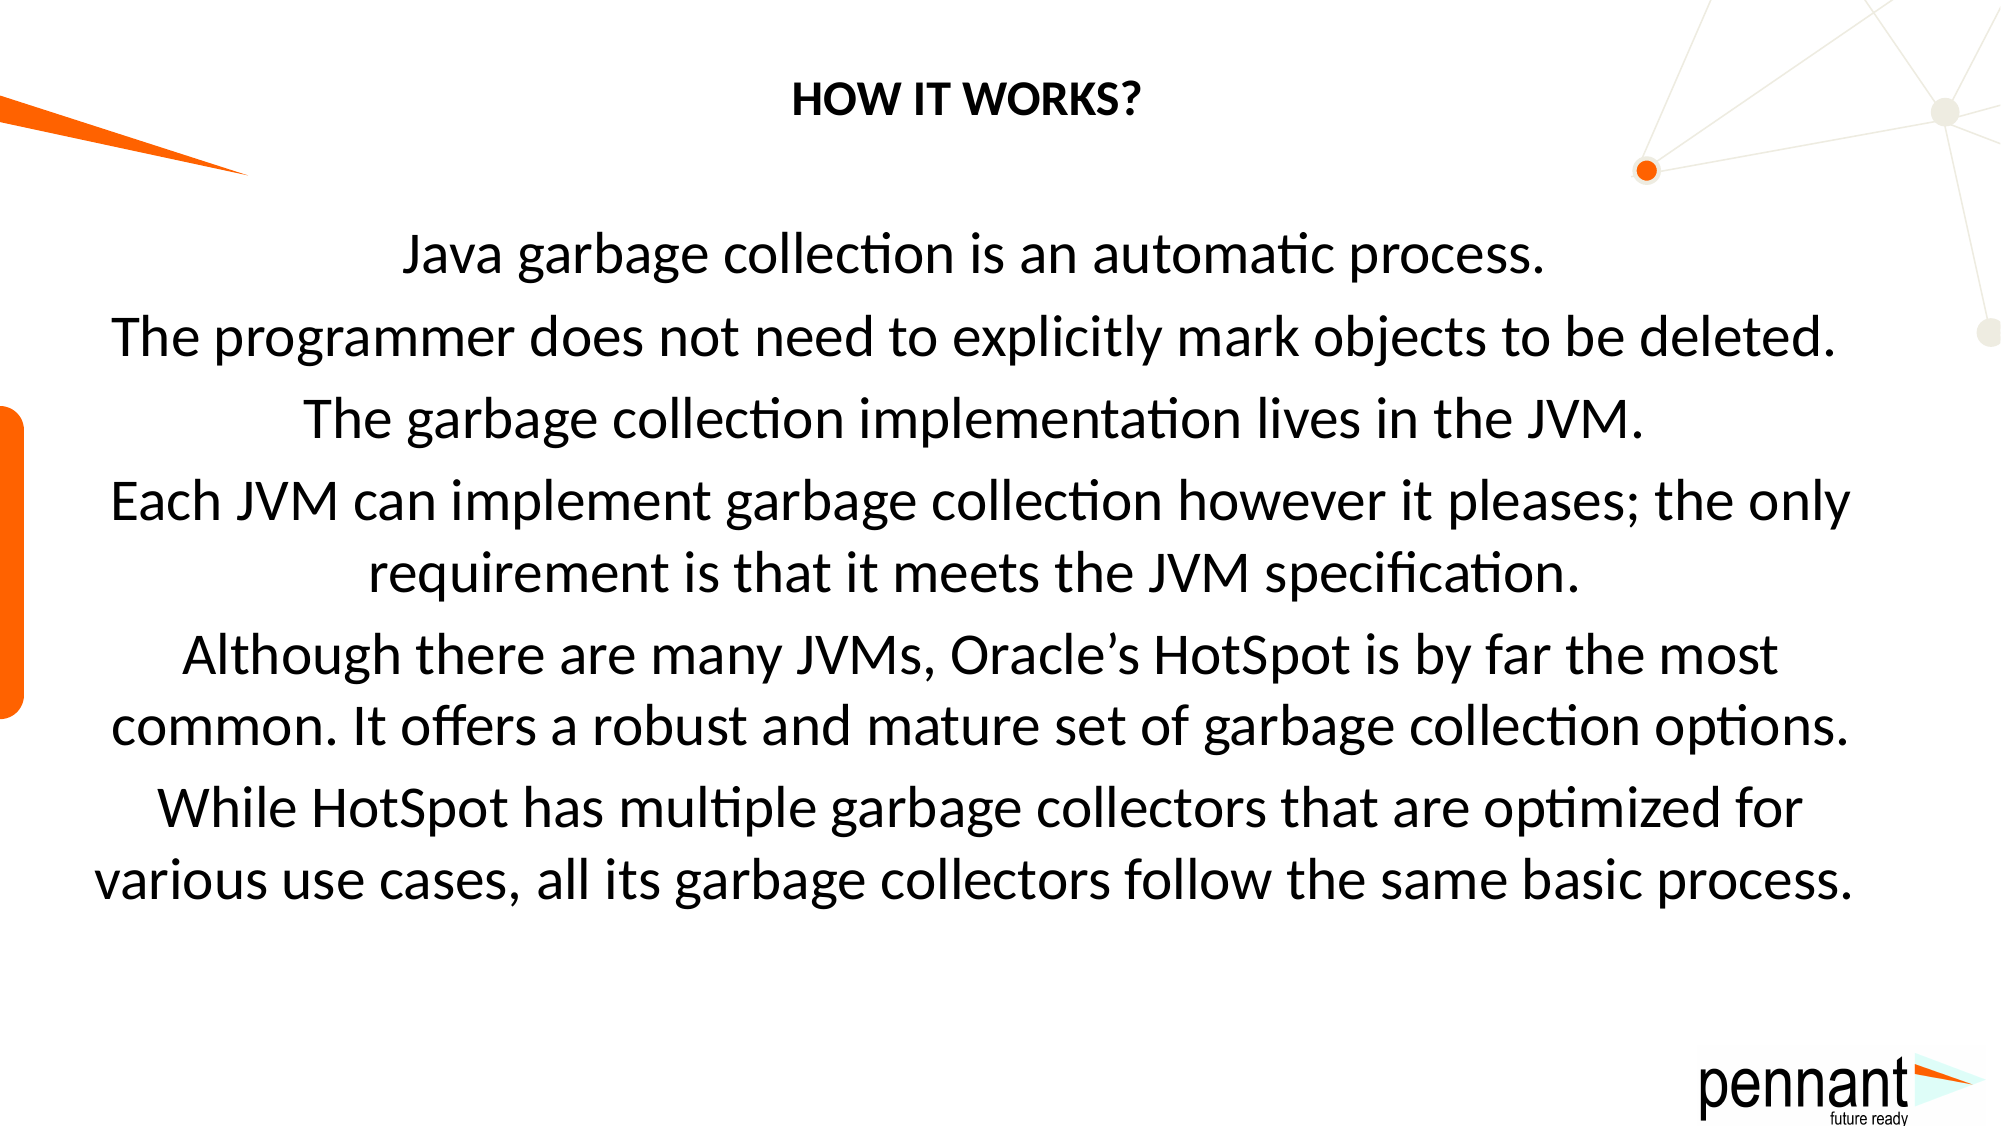

# HOW IT WORKS?
Java garbage collection is an automatic process.
The programmer does not need to explicitly mark objects to be deleted.
The garbage collection implementation lives in the JVM.
Each JVM can implement garbage collection however it pleases; the only requirement is that it meets the JVM specification.
Although there are many JVMs, Oracle’s HotSpot is by far the most common. It offers a robust and mature set of garbage collection options.
While HotSpot has multiple garbage collectors that are optimized for various use cases, all its garbage collectors follow the same basic process.